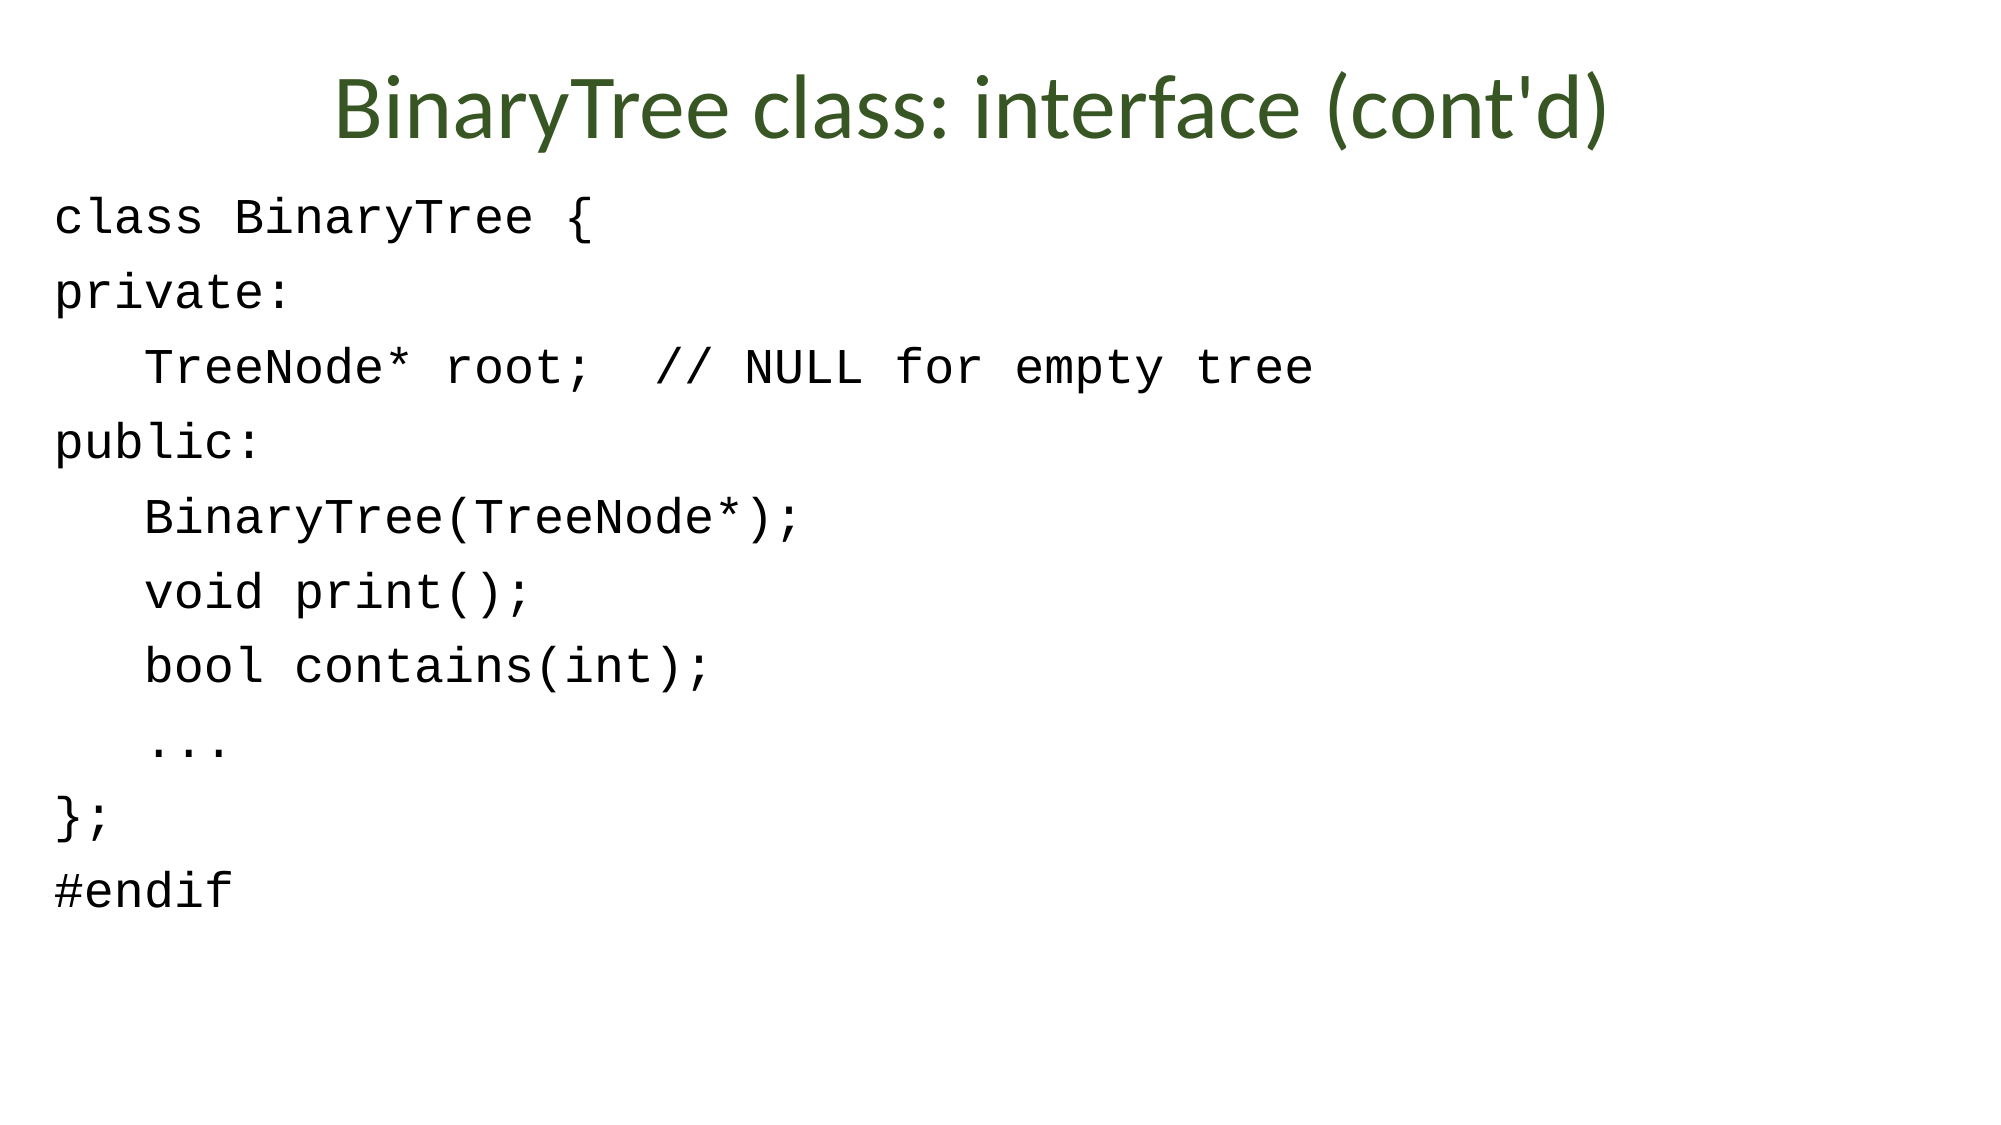

# BinaryTree class: interface (cont'd)
class BinaryTree {
private:
   TreeNode* root;  // NULL for empty tree
public:
   BinaryTree(TreeNode*);
   void print();
   bool contains(int);
   ...
};
#endif